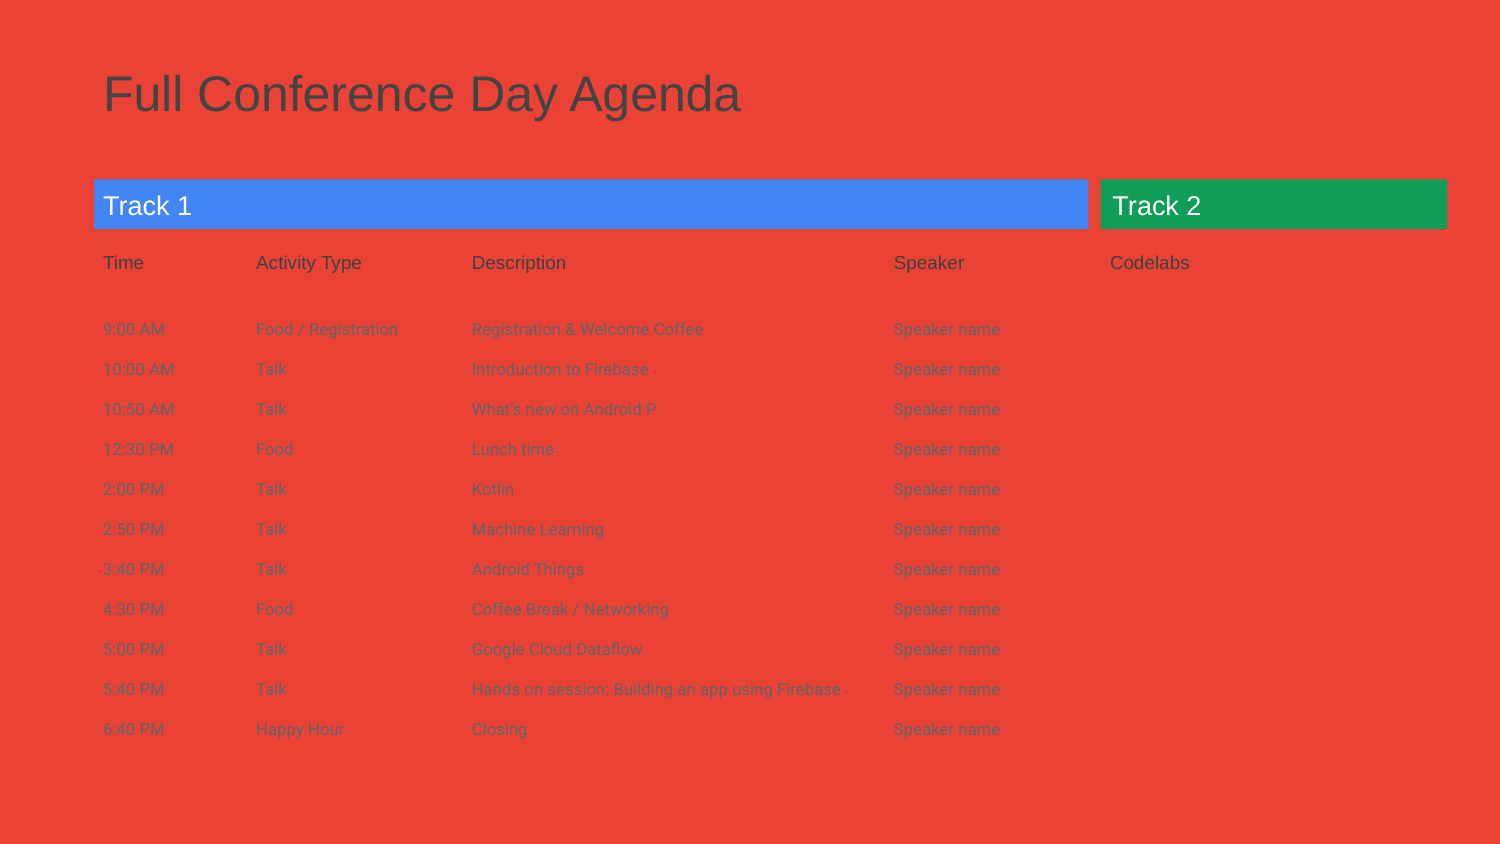

Full Conference Day Agenda

Track 1

Track 2
Time
Activity Type
Description
Speaker
Codelabs
9:00 AM
10:00 AM
10:50 AM
12:30 PM
2:00 PM
2:50 PM
3:40 PM
4:30 PM
5:00 PM
5:40 PM
6:40 PM
Food / Registration
Talk
Talk
Food
Talk
Talk
Talk
Food
Talk
Talk
Happy Hour
Registration & Welcome Coffee
Introduction to Firebase
What’s new on Android P
Lunch time
Kotlin
Machine Learning
Android Things
Coffee Break / Networking
Google Cloud Dataflow
Hands on session: Building an app using Firebase
Closing
Speaker name
Speaker name
Speaker name
Speaker name
Speaker name
Speaker name
Speaker name
Speaker name
Speaker name
Speaker name
Speaker name